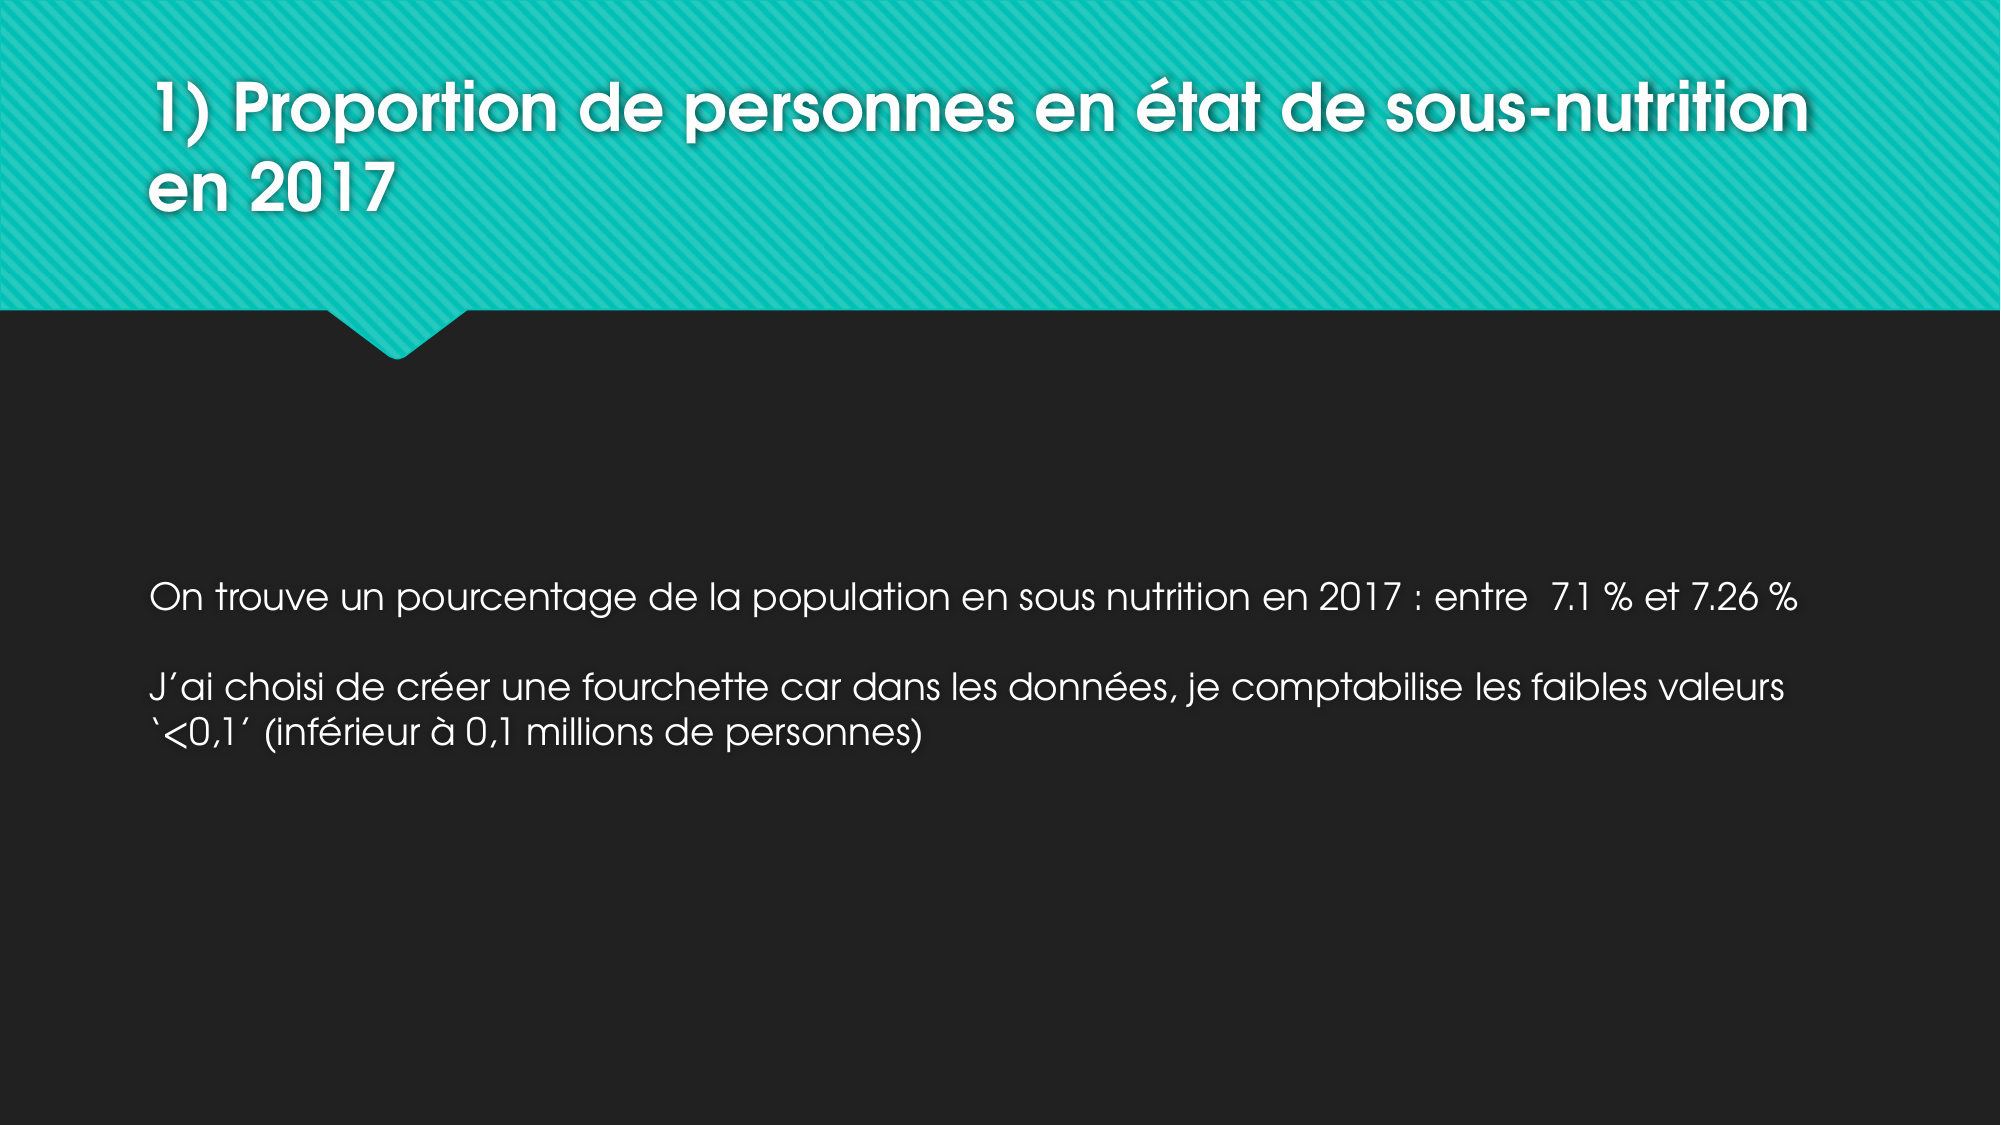

# 1) Proportion de personnes en état de sous-nutrition en 2017
On trouve un pourcentage de la population en sous nutrition en 2017 : entre  7.1 % et 7.26 %

J’ai choisi de créer une fourchette car dans les données, je comptabilise les faibles valeurs ‘<0,1’ (inférieur à 0,1 millions de personnes)